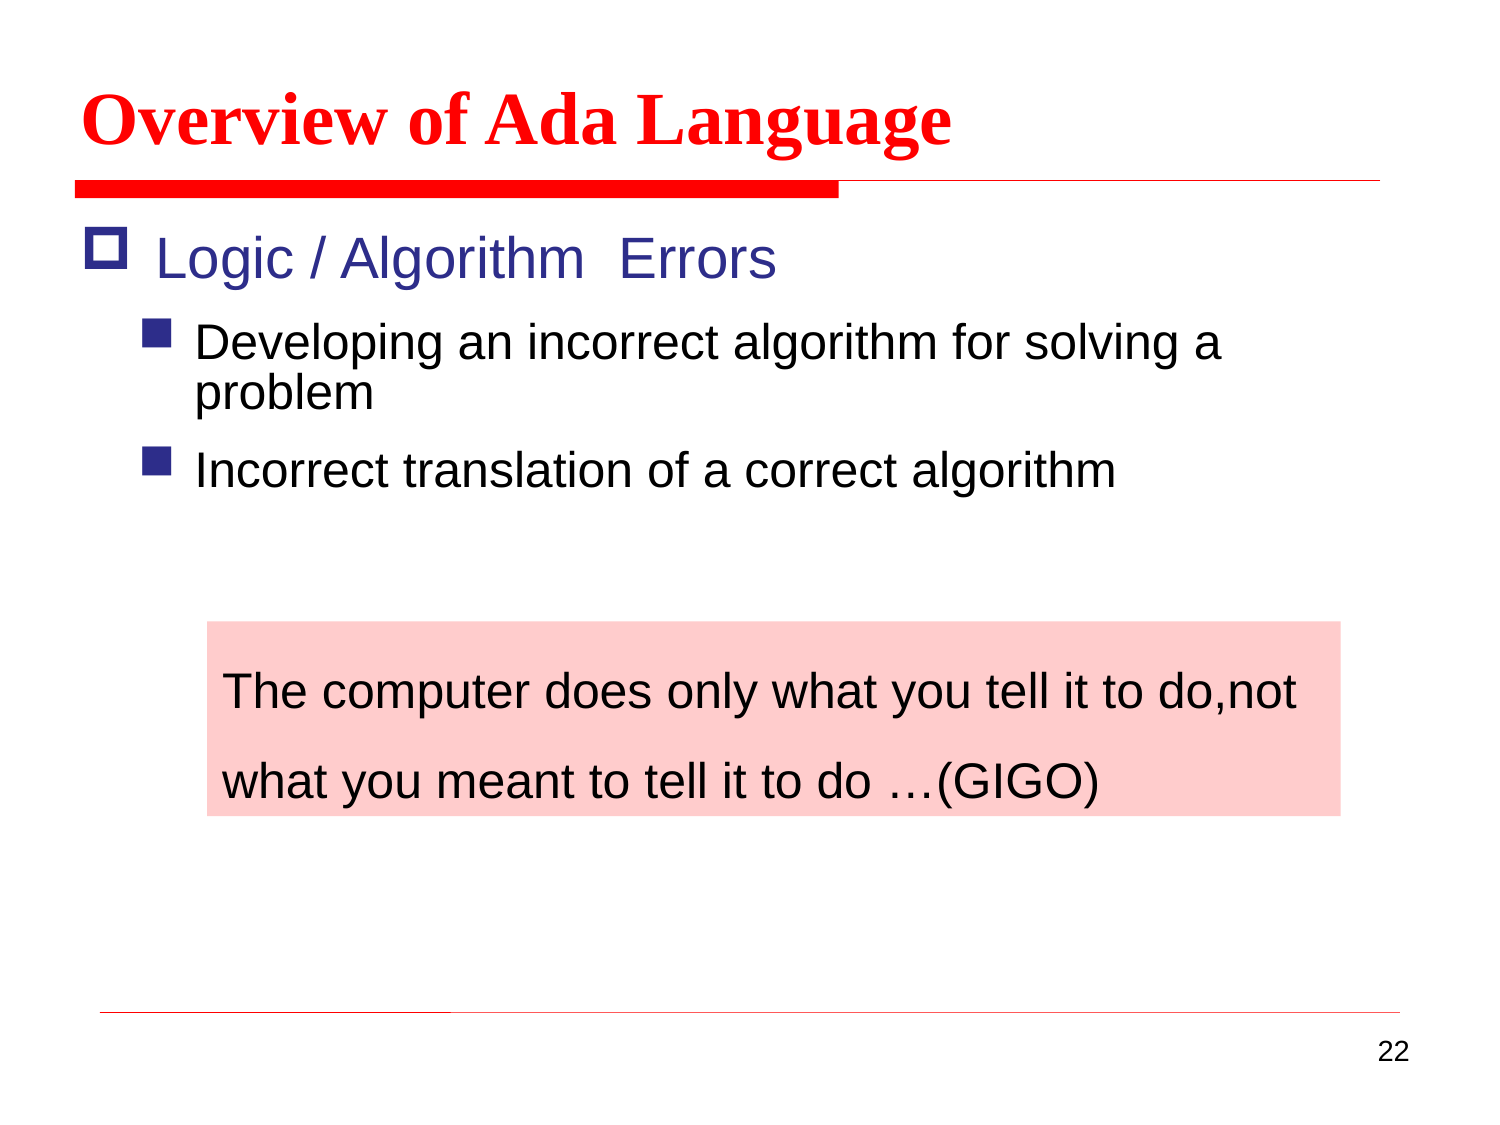

Overview of Ada Language
Logic / Algorithm  Errors
Developing an incorrect algorithm for solving a problem

Incorrect translation of a correct algorithm

The computer does only what you tell it to do,not what you meant to tell it to do …(GIGO)
22